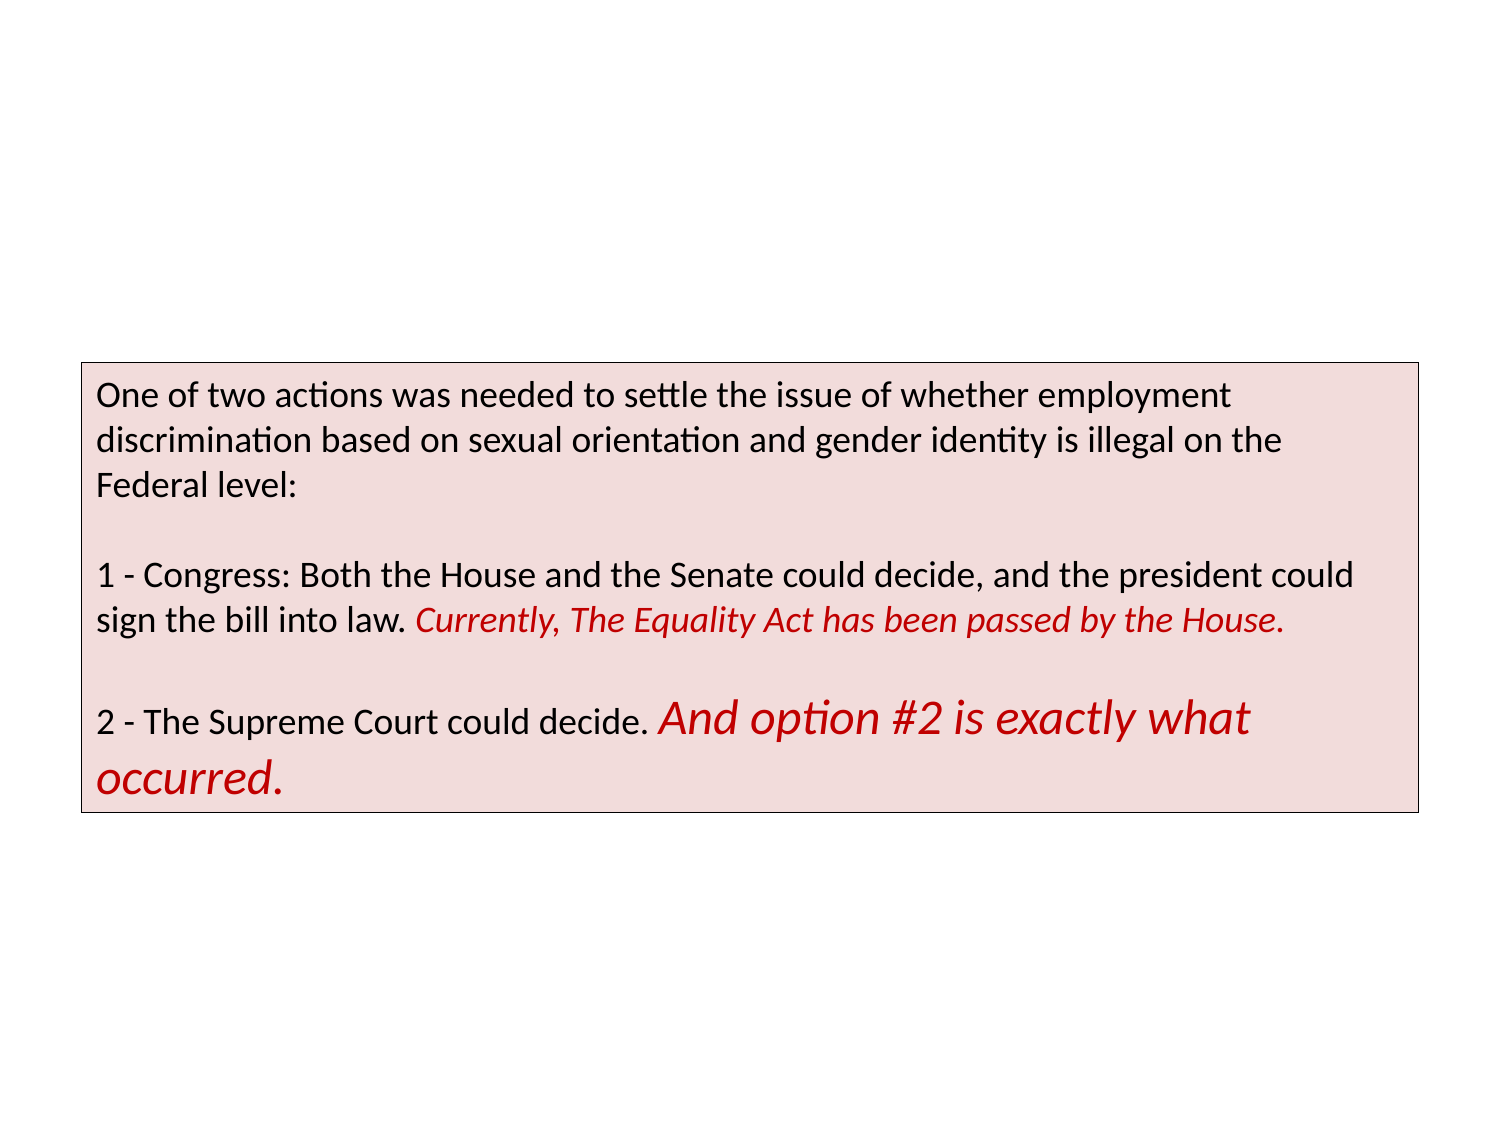

One of two actions was needed to settle the issue of whether employment discrimination based on sexual orientation and gender identity is illegal on the Federal level:

1 - Congress: Both the House and the Senate could decide, and the president could sign the bill into law. Currently, The Equality Act has been passed by the House.

2 - The Supreme Court could decide. And option #2 is exactly what occurred.